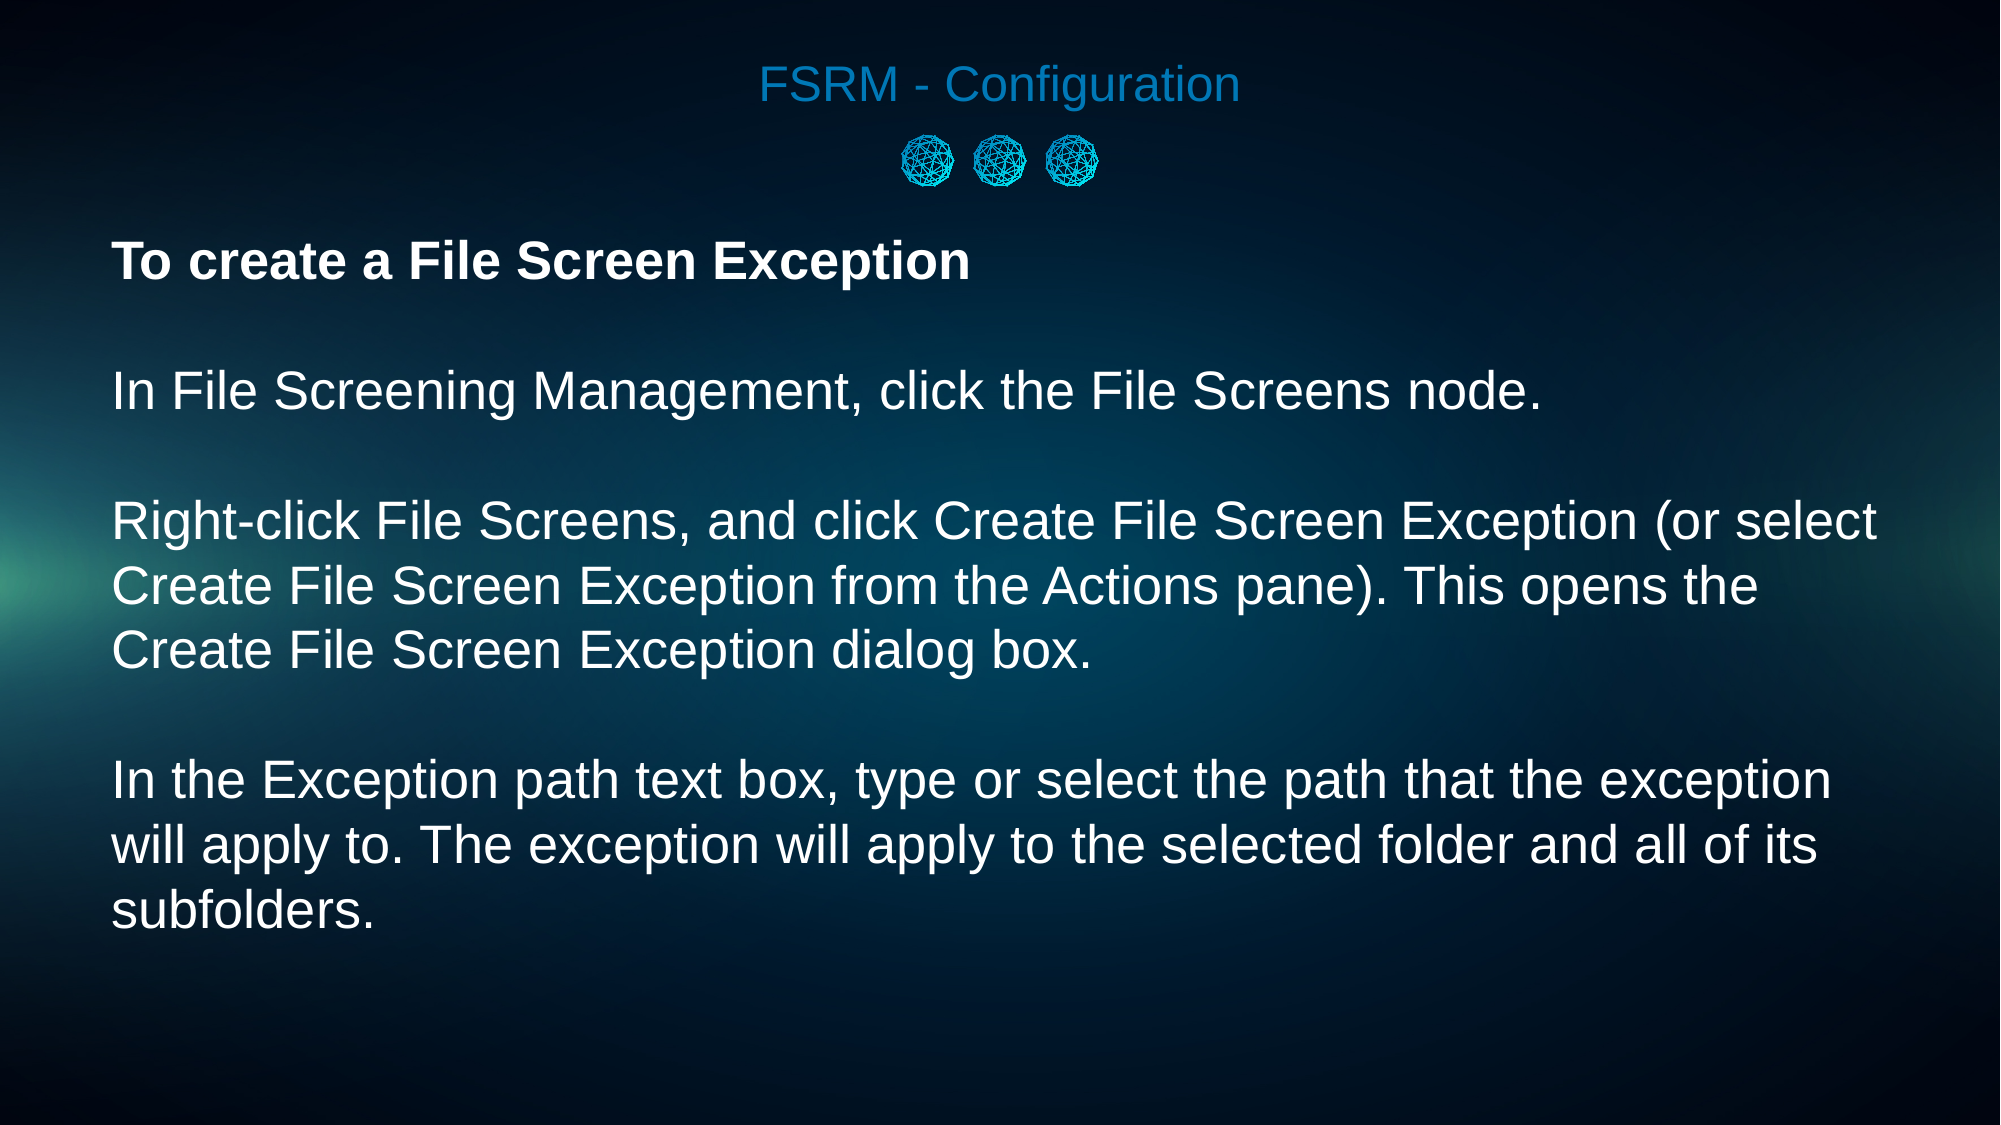

FSRM - Configuration

To create a File Screen Exception

In File Screening Management, click the File Screens node.

Right-click File Screens, and click Create File Screen Exception (or select Create File Screen Exception from the Actions pane). This opens the Create File Screen Exception dialog box.

In the Exception path text box, type or select the path that the exception will apply to. The exception will apply to the selected folder and all of its subfolders.